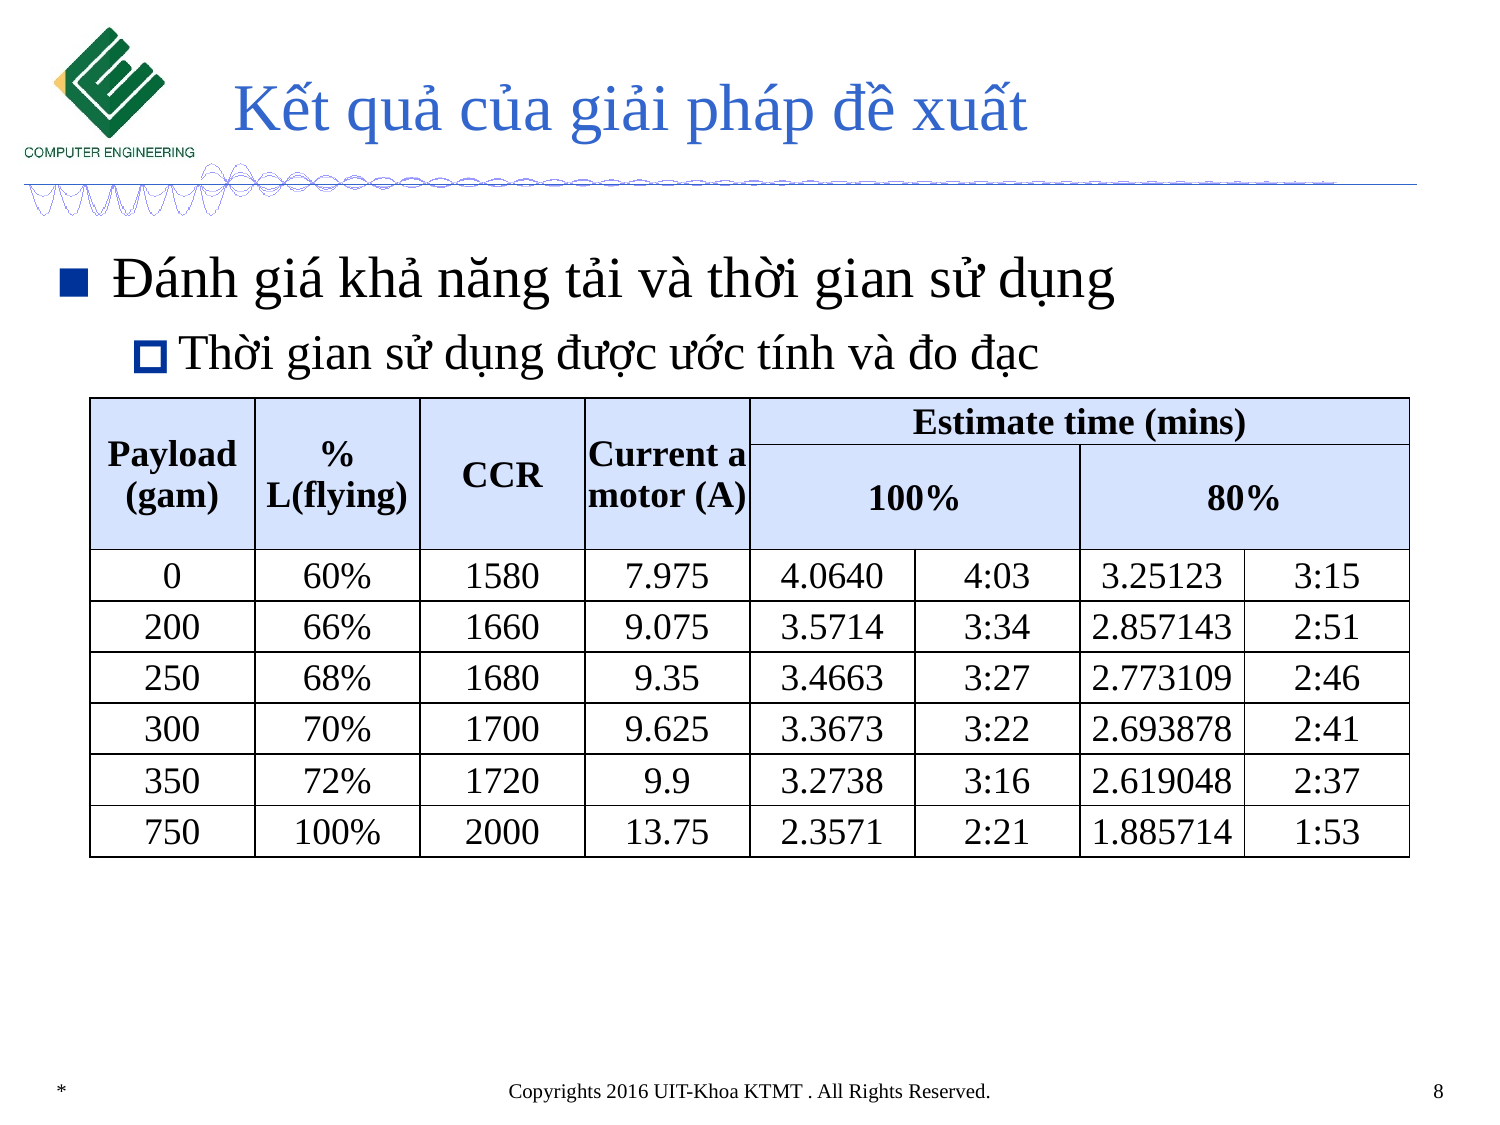

# Kết quả của giải pháp đề xuất
Đánh giá khả năng tải và thời gian sử dụng
Thời gian sử dụng được ước tính và đo đạc
| Payload (gam) | % L(flying) | CCR | Current a motor (A) | Estimate time (mins) |  |  |  |
| --- | --- | --- | --- | --- | --- | --- | --- |
|  |  |  |  | 100% |  | 80% |  |
| 0 | 60% | 1580 | 7.975 | 4.0640 | 4:03 | 3.25123 | 3:15 |
| 200 | 66% | 1660 | 9.075 | 3.5714 | 3:34 | 2.857143 | 2:51 |
| 250 | 68% | 1680 | 9.35 | 3.4663 | 3:27 | 2.773109 | 2:46 |
| 300 | 70% | 1700 | 9.625 | 3.3673 | 3:22 | 2.693878 | 2:41 |
| 350 | 72% | 1720 | 9.9 | 3.2738 | 3:16 | 2.619048 | 2:37 |
| 750 | 100% | 2000 | 13.75 | 2.3571 | 2:21 | 1.885714 | 1:53 |
*
Copyrights 2016 UIT-Khoa KTMT . All Rights Reserved.
8